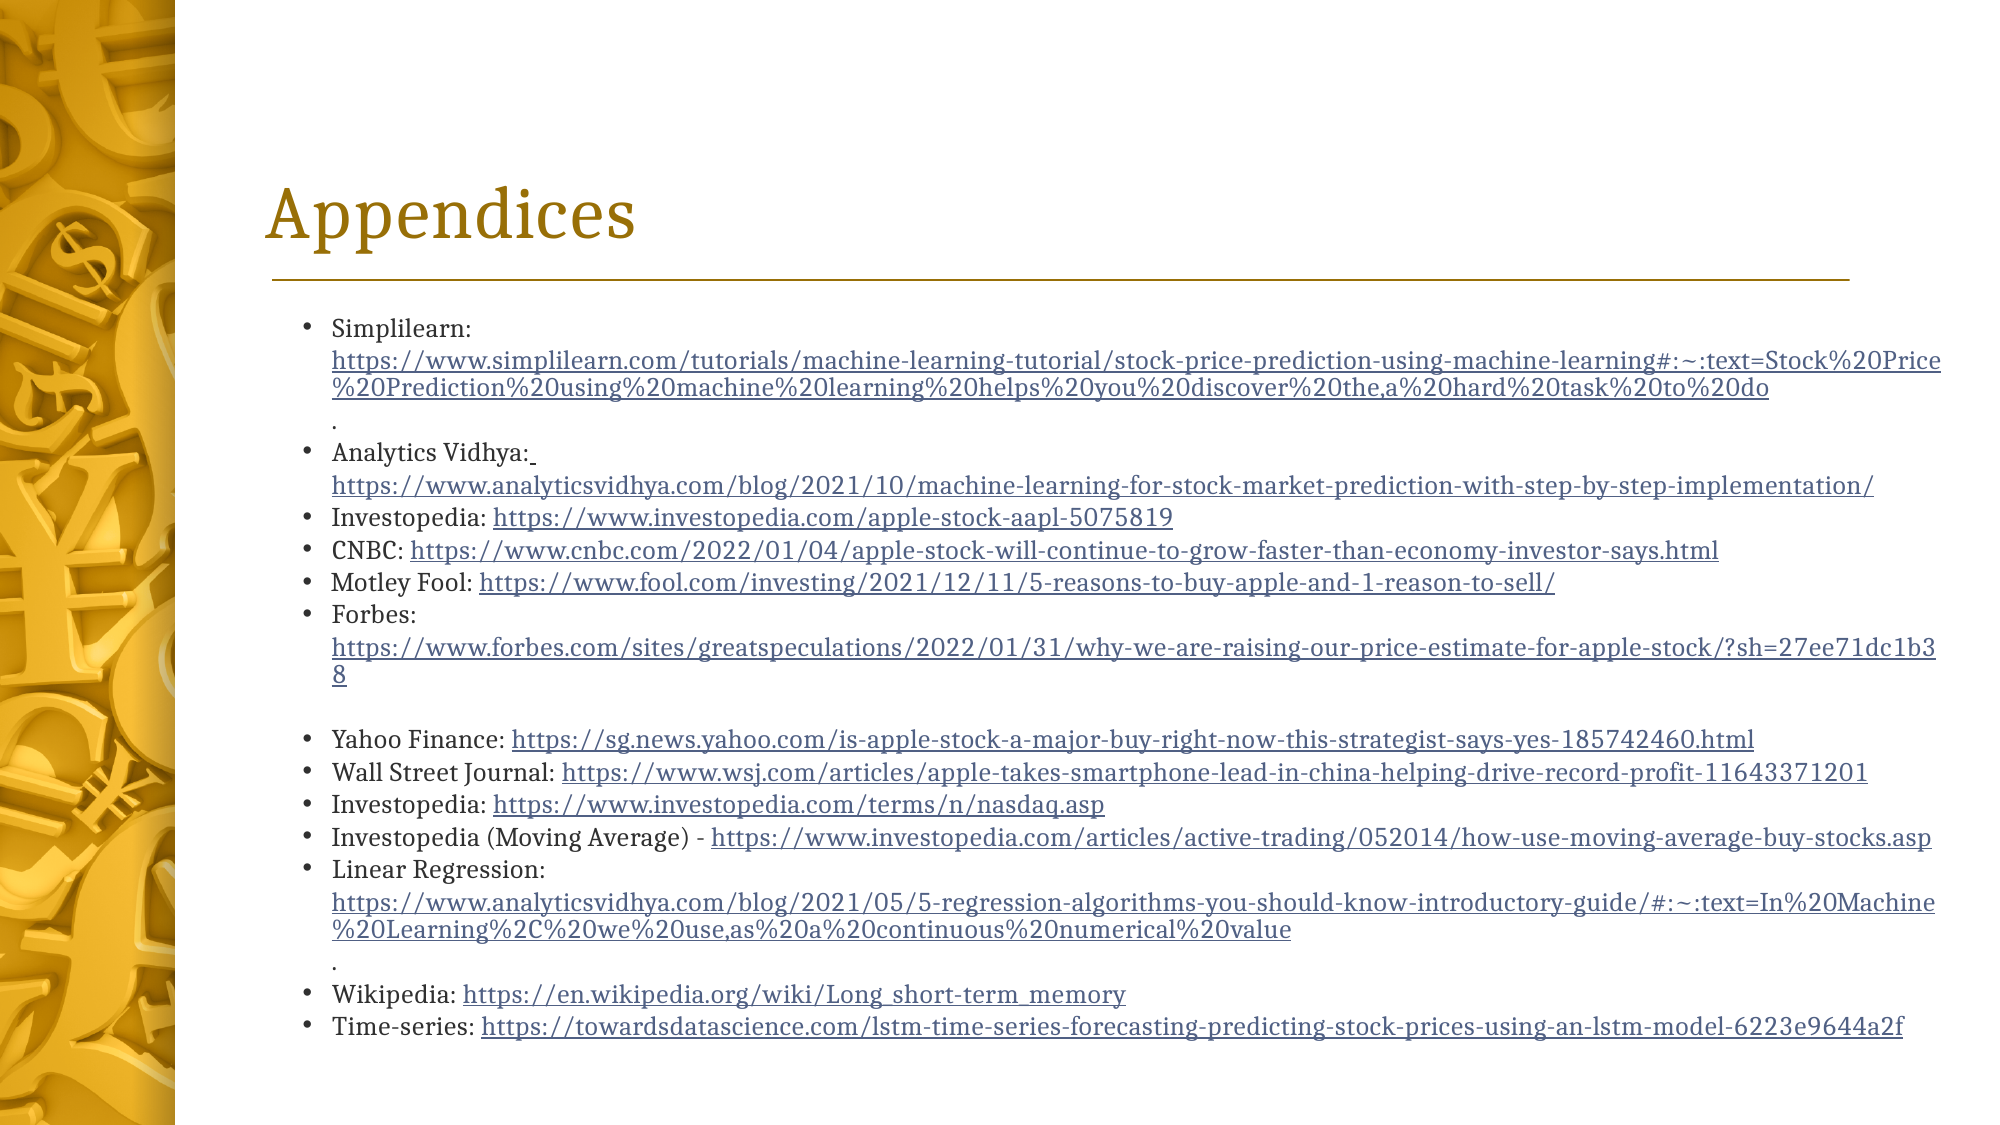

# Appendices
Simplilearn: https://www.simplilearn.com/tutorials/machine-learning-tutorial/stock-price-prediction-using-machine-learning#:~:text=Stock%20Price%20Prediction%20using%20machine%20learning%20helps%20you%20discover%20the,a%20hard%20task%20to%20do.
Analytics Vidhya: https://www.analyticsvidhya.com/blog/2021/10/machine-learning-for-stock-market-prediction-with-step-by-step-implementation/
Investopedia: https://www.investopedia.com/apple-stock-aapl-5075819
CNBC: https://www.cnbc.com/2022/01/04/apple-stock-will-continue-to-grow-faster-than-economy-investor-says.html
Motley Fool: https://www.fool.com/investing/2021/12/11/5-reasons-to-buy-apple-and-1-reason-to-sell/
Forbes: https://www.forbes.com/sites/greatspeculations/2022/01/31/why-we-are-raising-our-price-estimate-for-apple-stock/?sh=27ee71dc1b38
Yahoo Finance: https://sg.news.yahoo.com/is-apple-stock-a-major-buy-right-now-this-strategist-says-yes-185742460.html
Wall Street Journal: https://www.wsj.com/articles/apple-takes-smartphone-lead-in-china-helping-drive-record-profit-11643371201
Investopedia: https://www.investopedia.com/terms/n/nasdaq.asp
Investopedia (Moving Average) - https://www.investopedia.com/articles/active-trading/052014/how-use-moving-average-buy-stocks.asp
Linear Regression: https://www.analyticsvidhya.com/blog/2021/05/5-regression-algorithms-you-should-know-introductory-guide/#:~:text=In%20Machine%20Learning%2C%20we%20use,as%20a%20continuous%20numerical%20value.
Wikipedia: https://en.wikipedia.org/wiki/Long_short-term_memory
Time-series: https://towardsdatascience.com/lstm-time-series-forecasting-predicting-stock-prices-using-an-lstm-model-6223e9644a2f